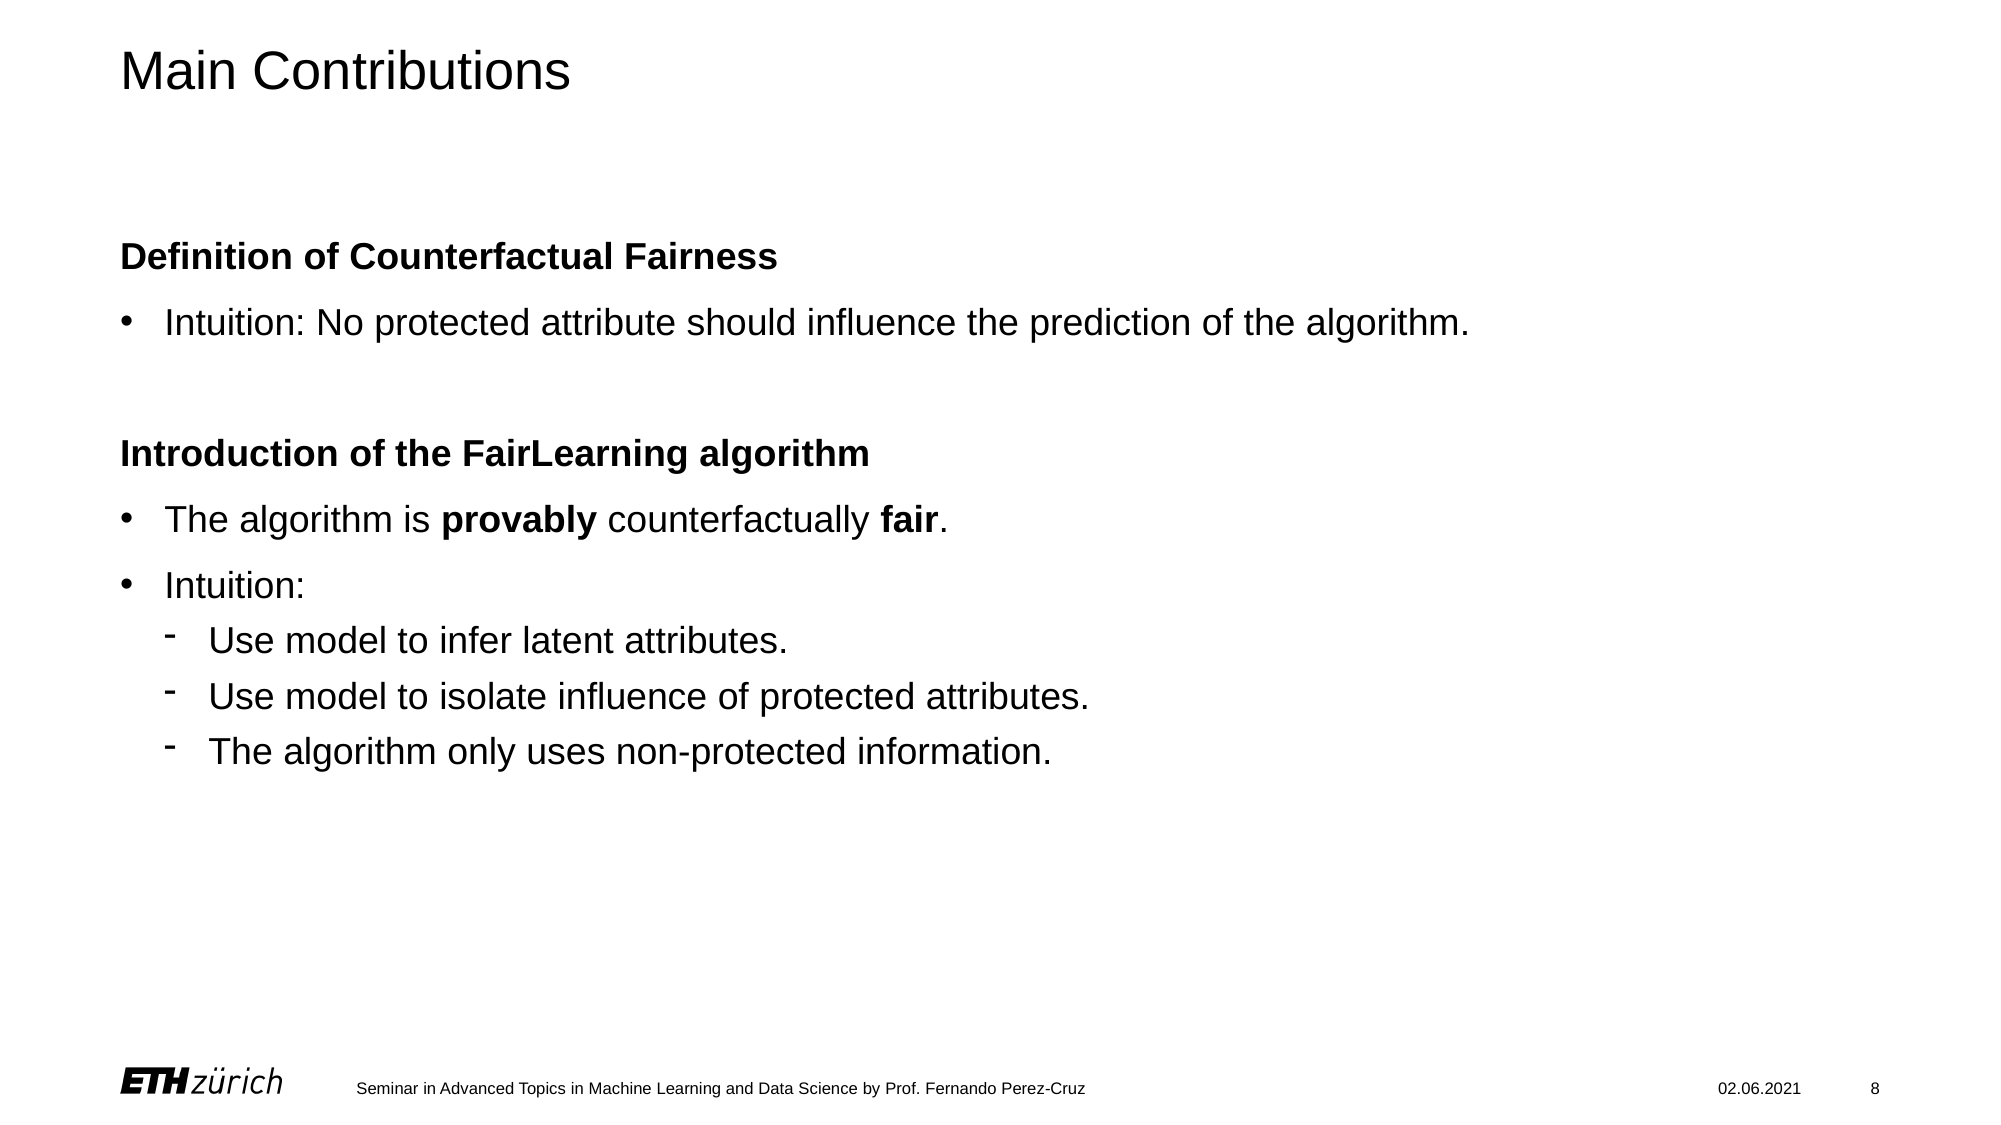

# Main Contributions
Definition of Counterfactual Fairness
Intuition: No protected attribute should influence the prediction of the algorithm.

Introduction of the FairLearning algorithm
The algorithm is provably counterfactually fair.
Intuition:
Use model to infer latent attributes.
Use model to isolate influence of protected attributes.
The algorithm only uses non-protected information.

Seminar in Advanced Topics in Machine Learning and Data Science by Prof. Fernando Perez-Cruz
02.06.2021
8